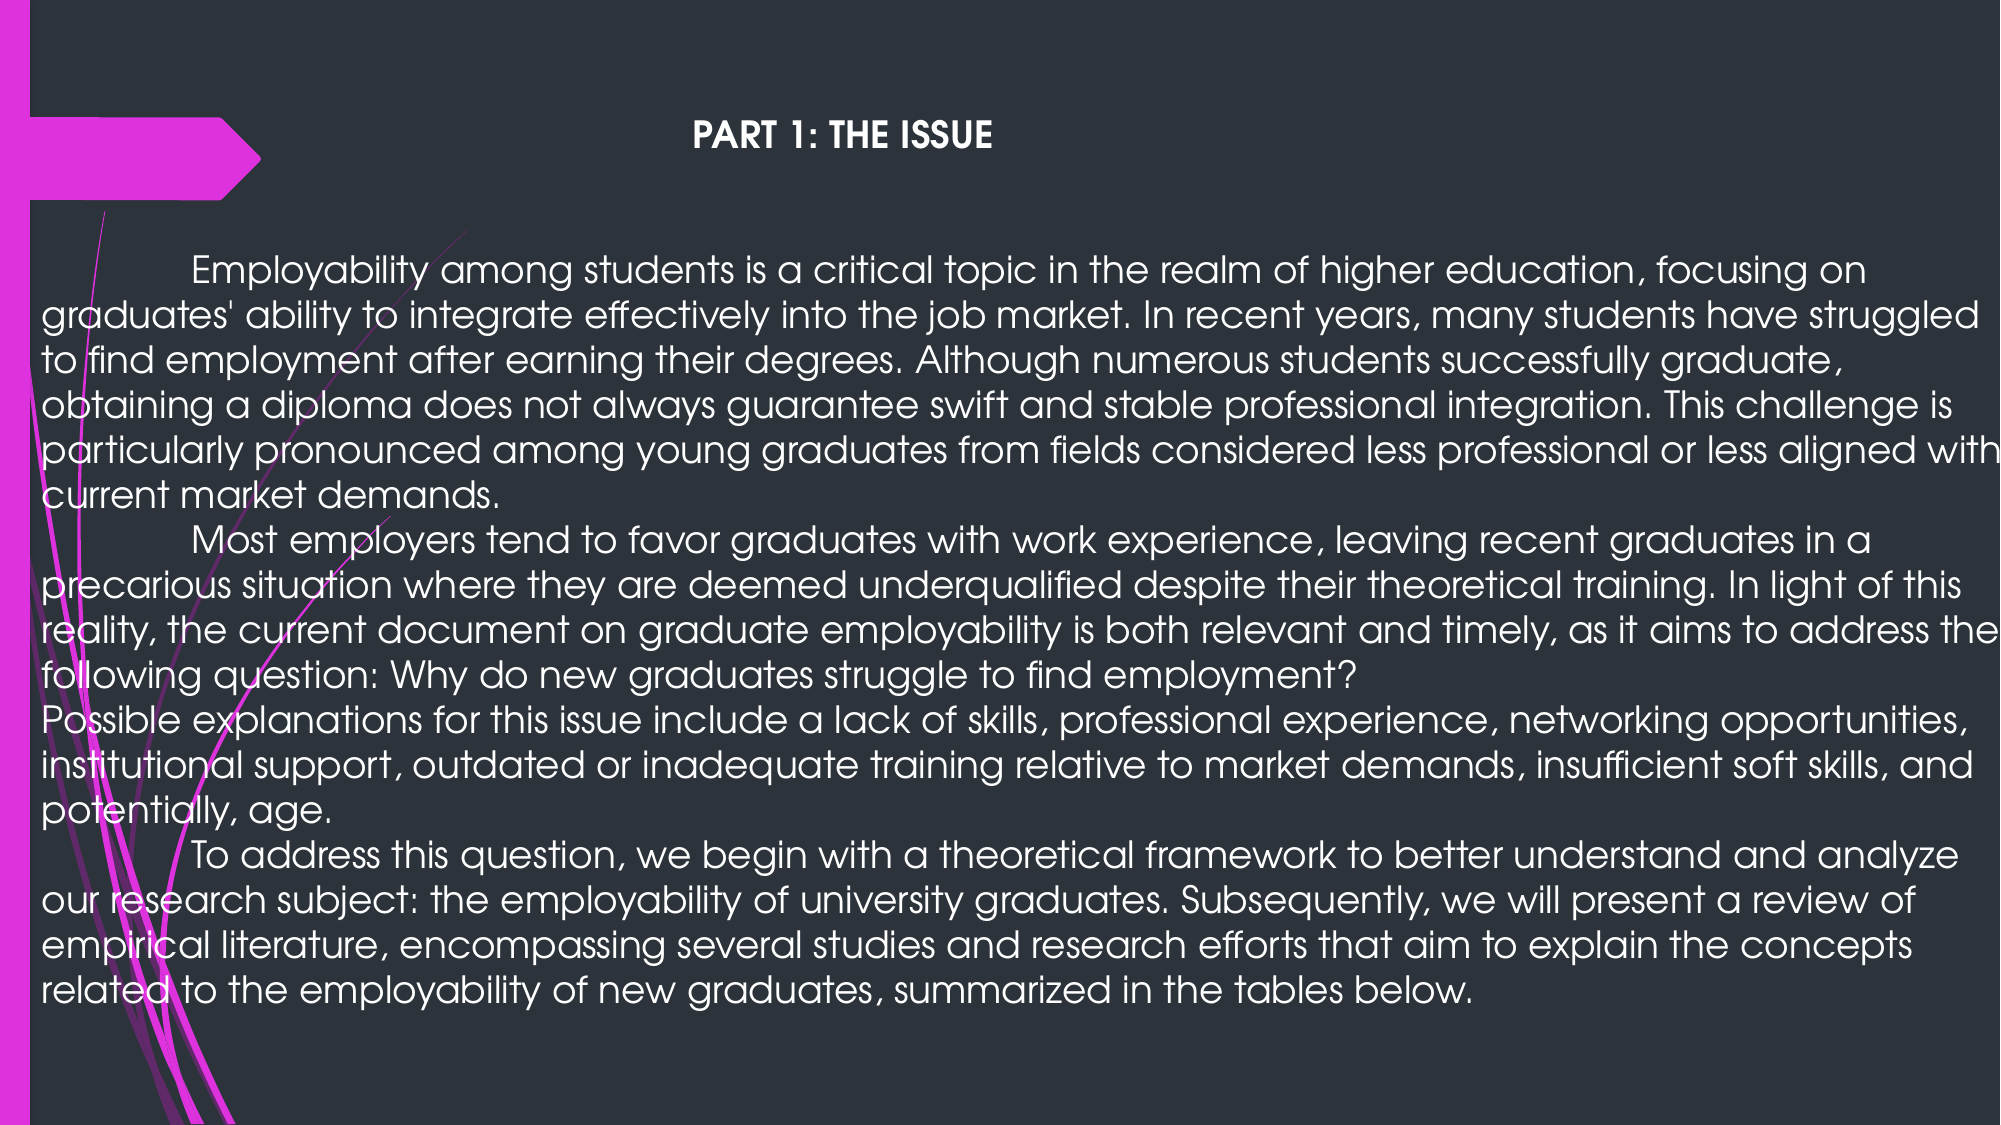

PART 1: THE ISSUE

 	Employability among students is a critical topic in the realm of higher education, focusing on graduates' ability to integrate effectively into the job market. In recent years, many students have struggled to find employment after earning their degrees. Although numerous students successfully graduate, obtaining a diploma does not always guarantee swift and stable professional integration. This challenge is particularly pronounced among young graduates from fields considered less professional or less aligned with current market demands.
	Most employers tend to favor graduates with work experience, leaving recent graduates in a precarious situation where they are deemed underqualified despite their theoretical training. In light of this reality, the current document on graduate employability is both relevant and timely, as it aims to address the following question: Why do new graduates struggle to find employment?
Possible explanations for this issue include a lack of skills, professional experience, networking opportunities, institutional support, outdated or inadequate training relative to market demands, insufficient soft skills, and potentially, age.
	To address this question, we begin with a theoretical framework to better understand and analyze our research subject: the employability of university graduates. Subsequently, we will present a review of empirical literature, encompassing several studies and research efforts that aim to explain the concepts related to the employability of new graduates, summarized in the tables below.